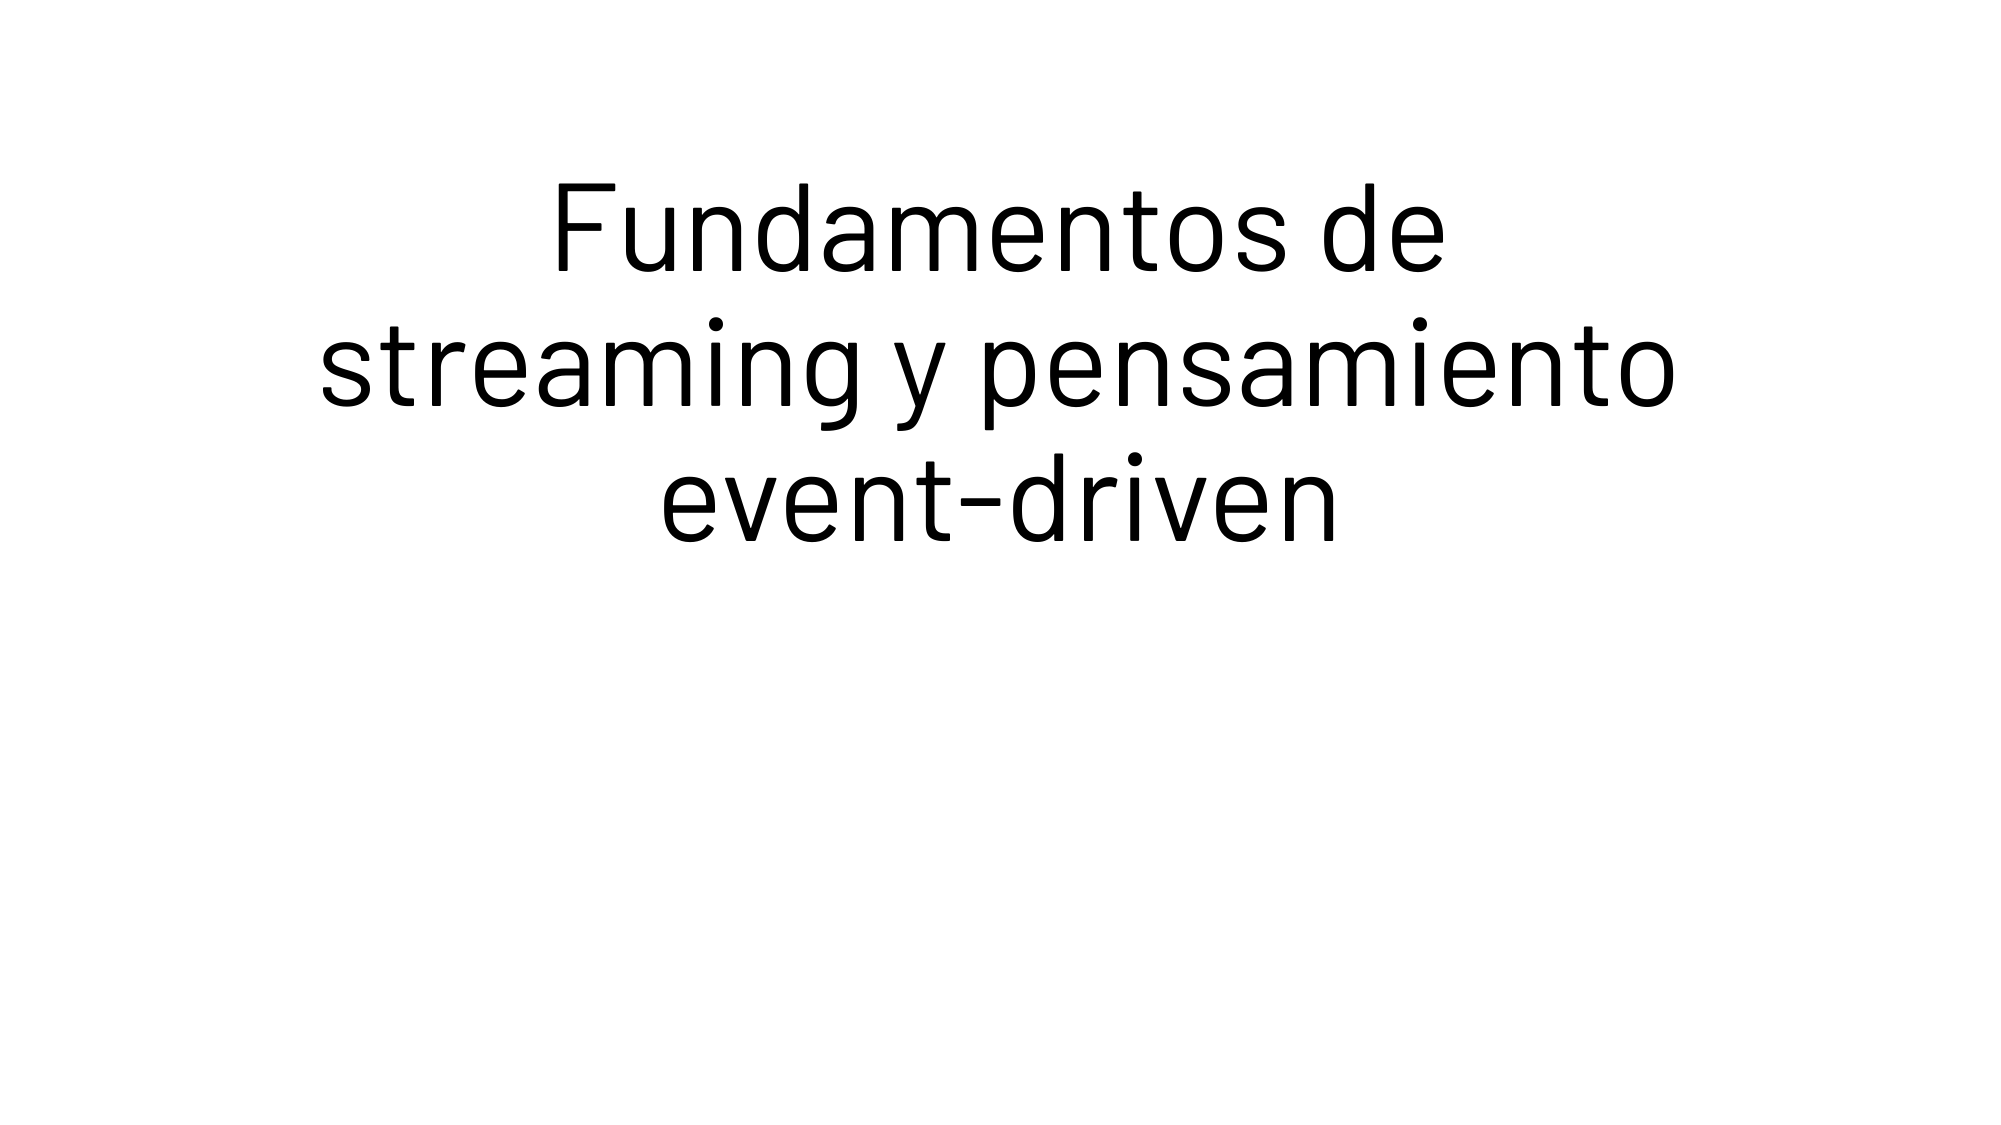

# Fundamentos de streaming y pensamiento event-driven